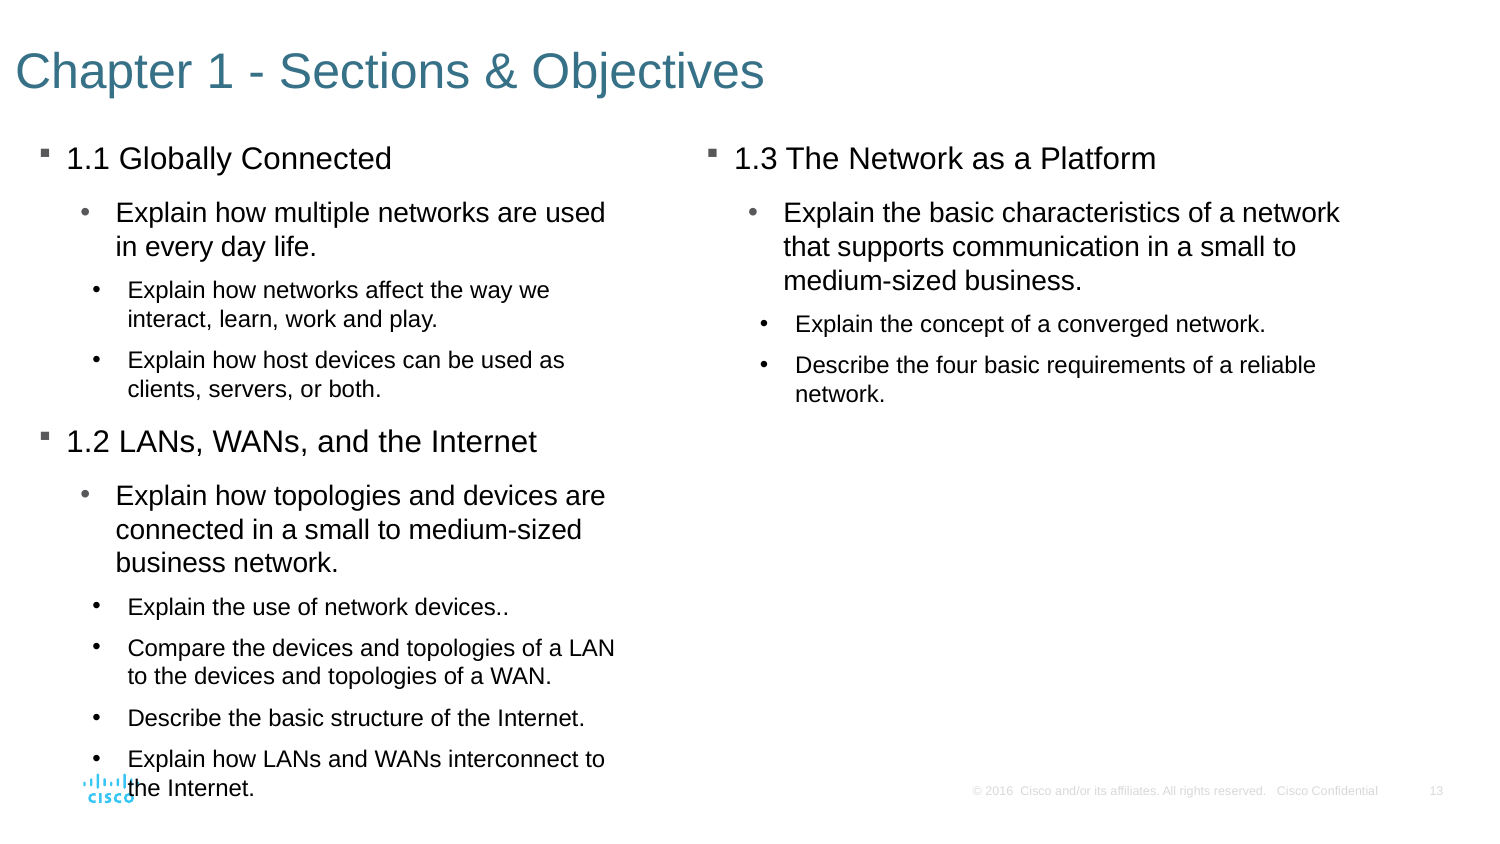

# Chapter 1 - Sections & Objectives
1.1 Globally Connected
Explain how multiple networks are used in every day life.
Explain how networks affect the way we interact, learn, work and play.
Explain how host devices can be used as clients, servers, or both.
1.2 LANs, WANs, and the Internet
Explain how topologies and devices are connected in a small to medium-sized business network.
Explain the use of network devices..
Compare the devices and topologies of a LAN to the devices and topologies of a WAN.
Describe the basic structure of the Internet.
Explain how LANs and WANs interconnect to the Internet.

1.3 The Network as a Platform
Explain the basic characteristics of a network that supports communication in a small to medium-sized business.
Explain the concept of a converged network.
Describe the four basic requirements of a reliable network.